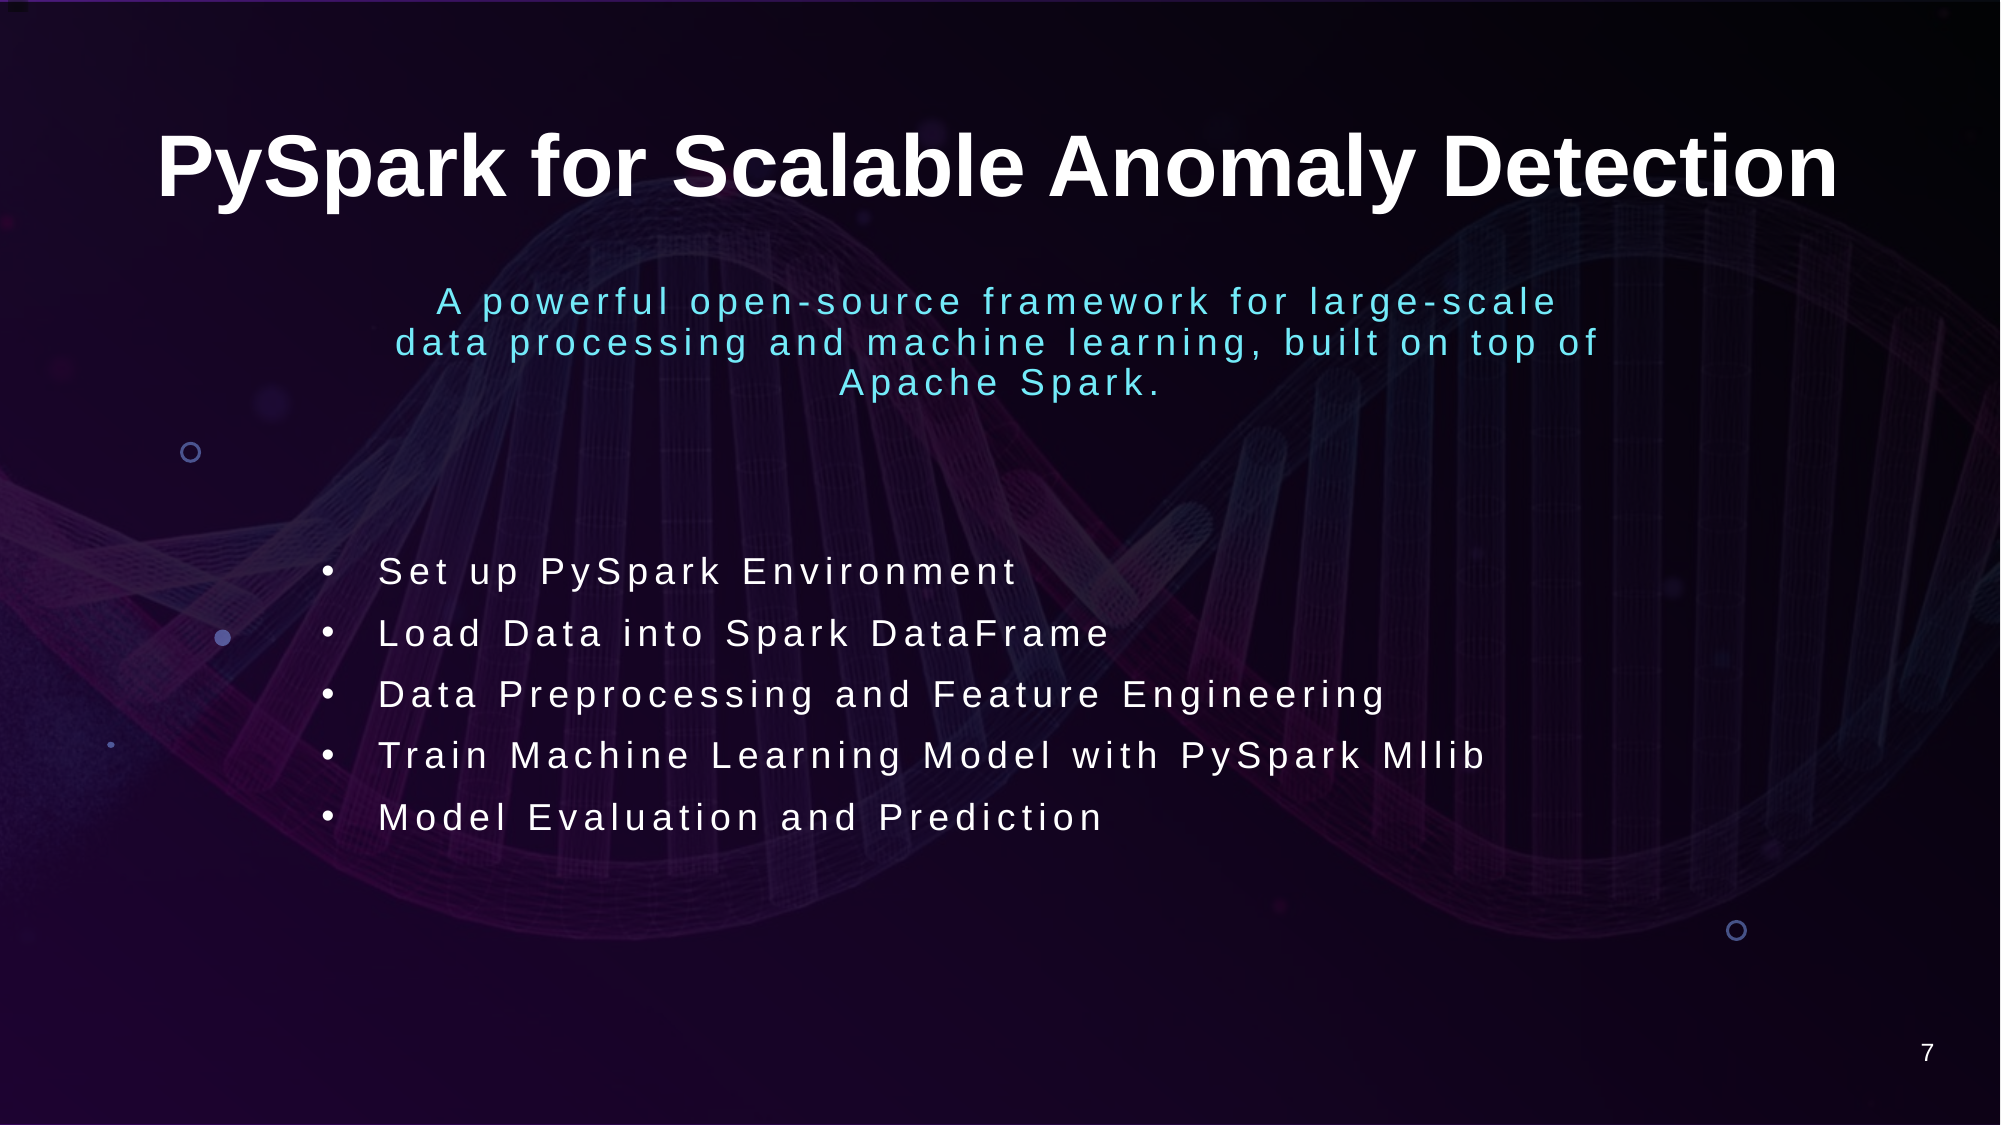

# PySpark for Scalable Anomaly Detection
A powerful open-source framework for large-scale data processing and machine learning, built on top of Apache Spark.
Set up PySpark Environment
Load Data into Spark DataFrame
Data Preprocessing and Feature Engineering
Train Machine Learning Model with PySpark Mllib
Model Evaluation and Prediction

7